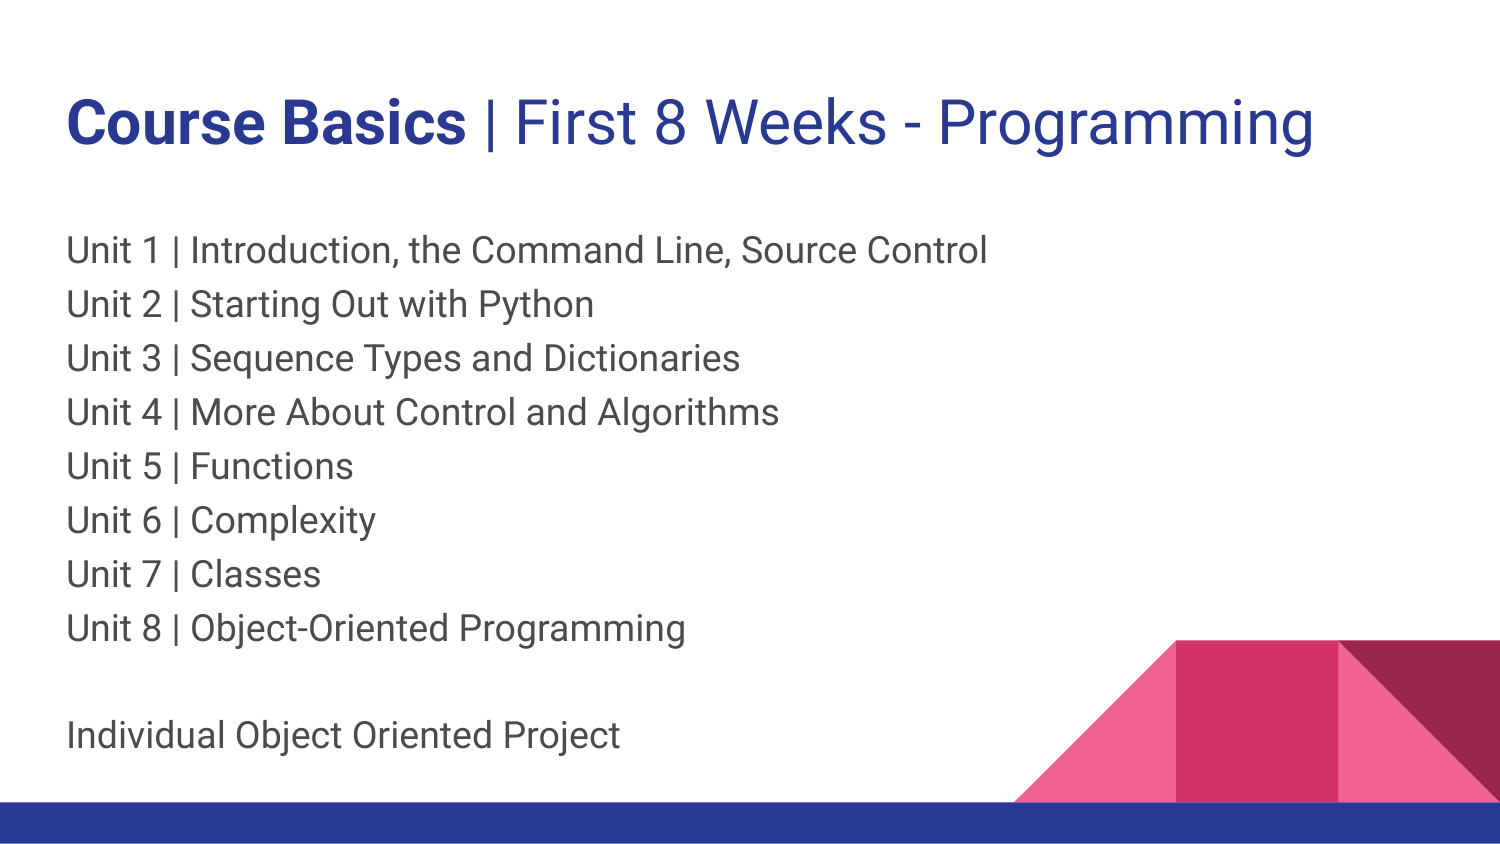

# Course Basics | First 8 Weeks - Programming
Unit 1 | Introduction, the Command Line, Source Control
Unit 2 | Starting Out with Python
Unit 3 | Sequence Types and Dictionaries
Unit 4 | More About Control and Algorithms
Unit 5 | Functions
Unit 6 | Complexity
Unit 7 | Classes
Unit 8 | Object-Oriented Programming

Individual Object Oriented Project